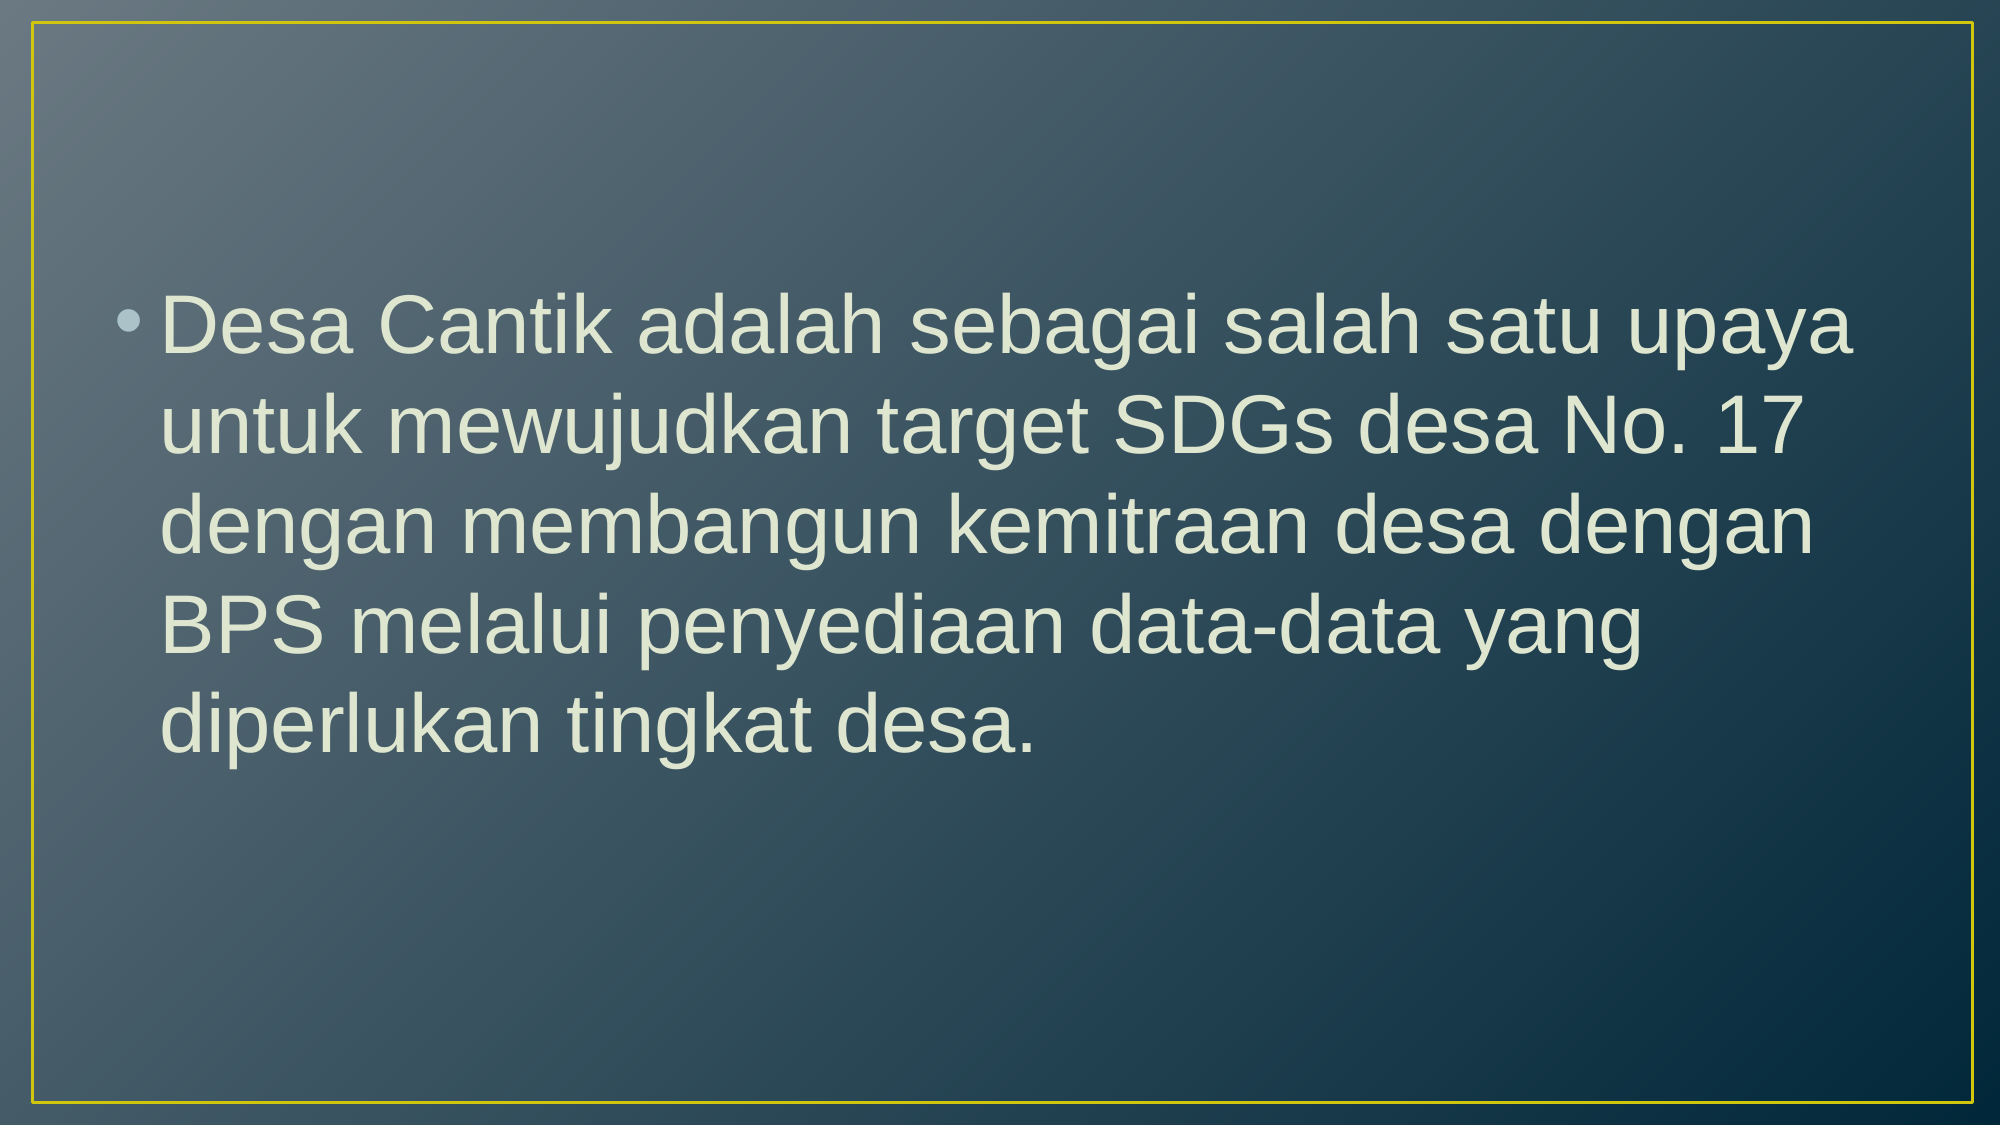

#
Desa Cantik adalah sebagai salah satu upaya untuk mewujudkan target SDGs desa No. 17 dengan membangun kemitraan desa dengan BPS melalui penyediaan data-data yang diperlukan tingkat desa.